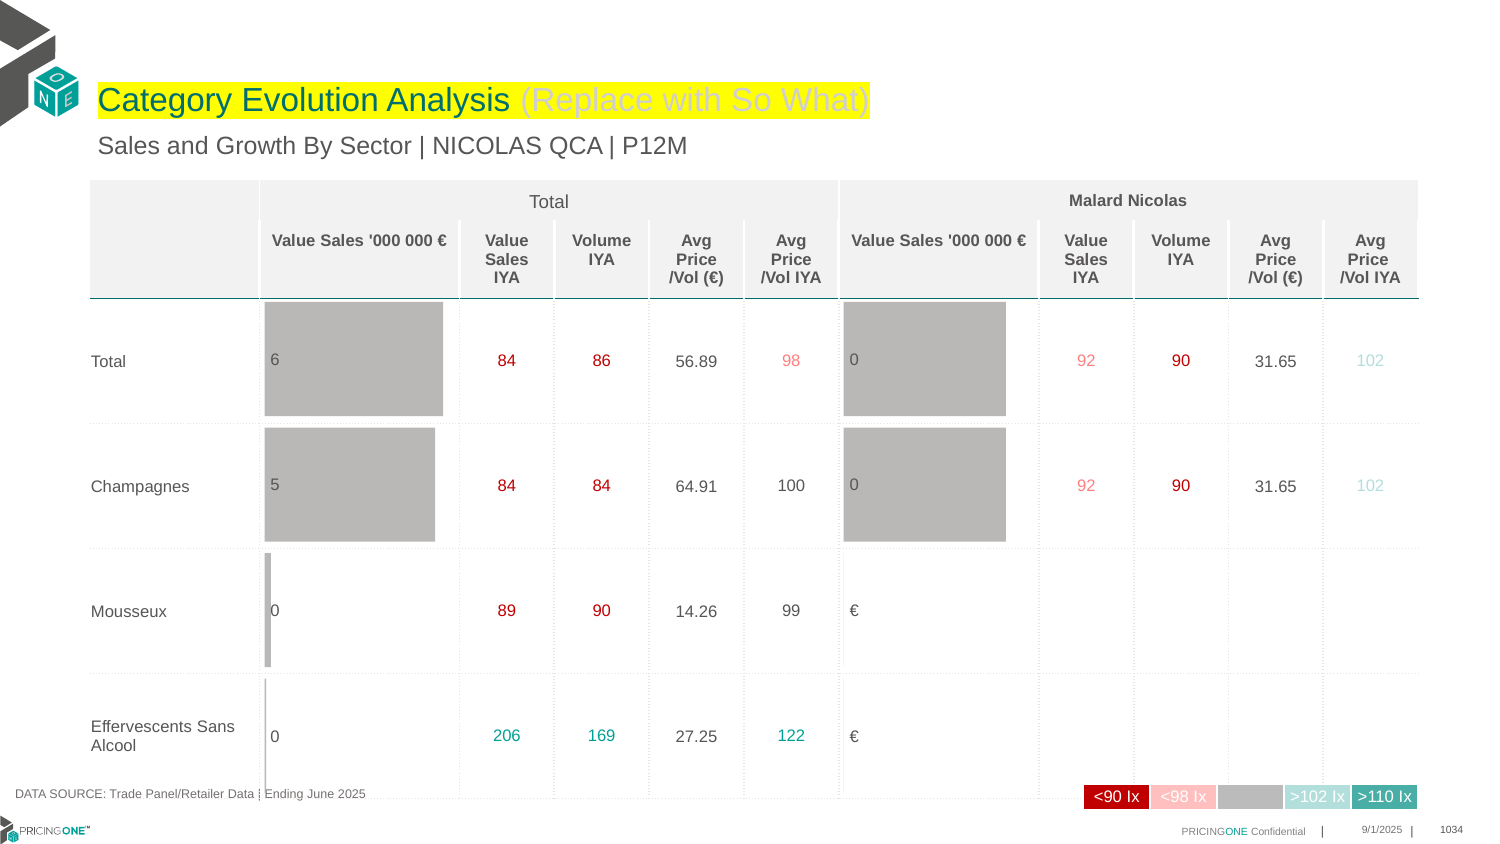

# Category Evolution Analysis (Replace with So What)
Sales and Growth By Sector | NICOLAS QCA | P12M
|  | Total |  |  |  |  | Malard Nicolas |  |  |  |  |
| --- | --- | --- | --- | --- | --- | --- | --- | --- | --- | --- |
|  | Value Sales '000 000 € | Value Sales IYA | Volume IYA | Avg Price /Vol (€) | Avg Price /Vol IYA | Value Sales '000 000 € | Value Sales IYA | Volume IYA | Avg Price /Vol (€) | Avg Price /Vol IYA |
| Total |  | 84 | 86 | 56.89 | 98 |  | 92 | 90 | 31.65 | 102 |
| Champagnes |  | 84 | 84 | 64.91 | 100 |  | 92 | 90 | 31.65 | 102 |
| Mousseux |  | 89 | 90 | 14.26 | 99 |  |  |  |  |  |
| Effervescents Sans Alcool |  | 206 | 169 | 27.25 | 122 |  |  |  |  |  |

### Chart

| Category | Value Sales |
|---|---|
| Grand | 0.341726 |
| Champagnes | 0.341726 |
| Mousseux | 0.0 |
| Effervescents Sans Alcool | 0.0 |

### Chart

| Category | Value Sales |
|---|---|
| Grand | 5.64913 |
| Champagnes | 5.3923 |
| Mousseux | 0.203173 |
| Effervescents Sans Alcool | 0.053657 |
DATA SOURCE: Trade Panel/Retailer Data | Ending June 2025
| <90 Ix | <98 Ix |  | >102 Ix | >110 Ix |
| --- | --- | --- | --- | --- |

9/1/2025
1034